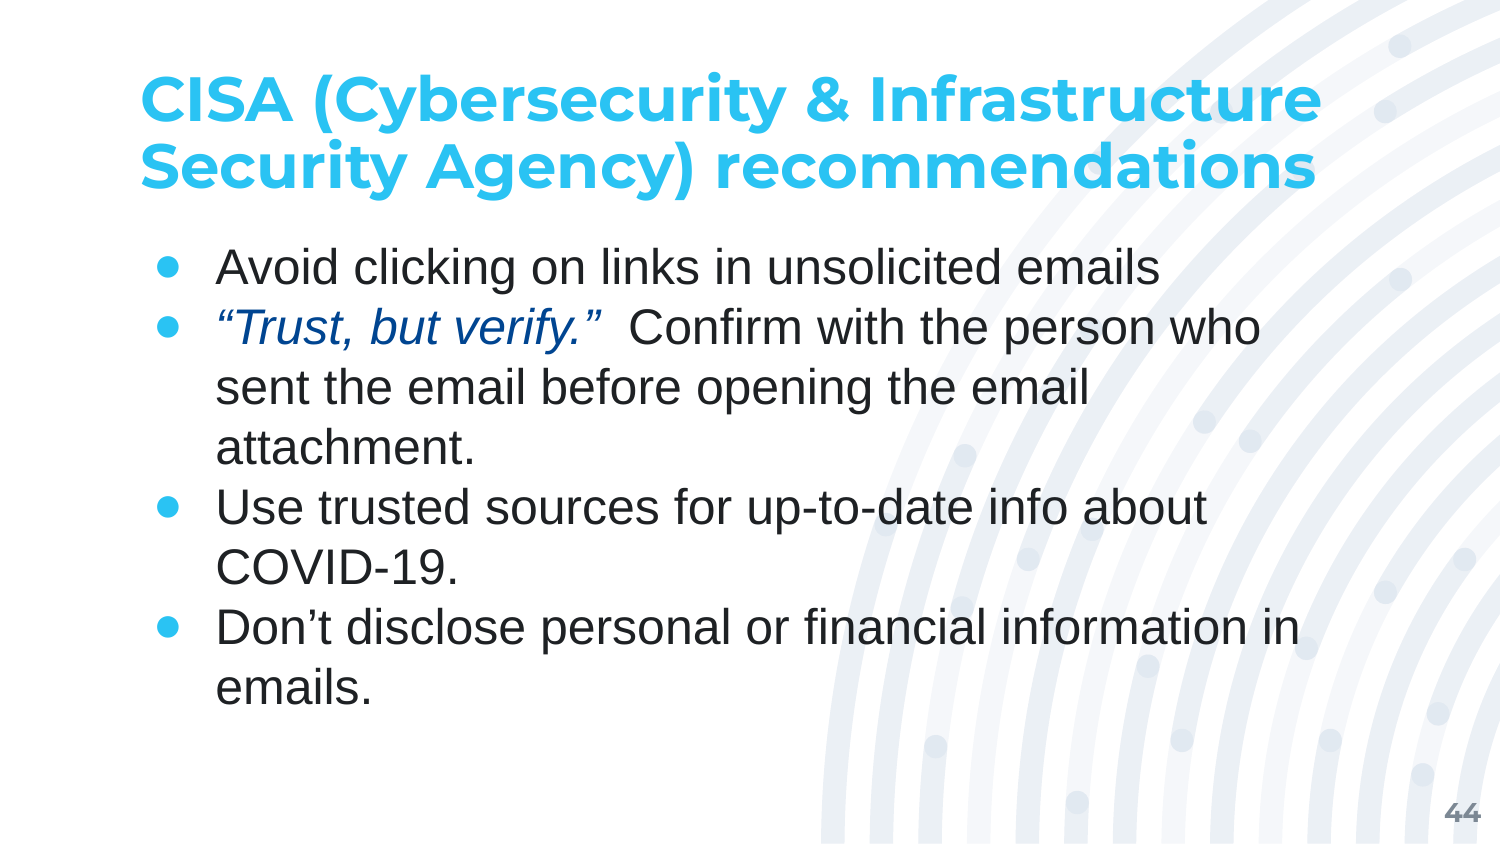

# CISA (Cybersecurity & Infrastructure Security Agency) recommendations
Avoid clicking on links in unsolicited emails
“Trust, but verify.”  Confirm with the person who sent the email before opening the email attachment.
Use trusted sources for up-to-date info about COVID-19.
Don’t disclose personal or financial information in emails.
44